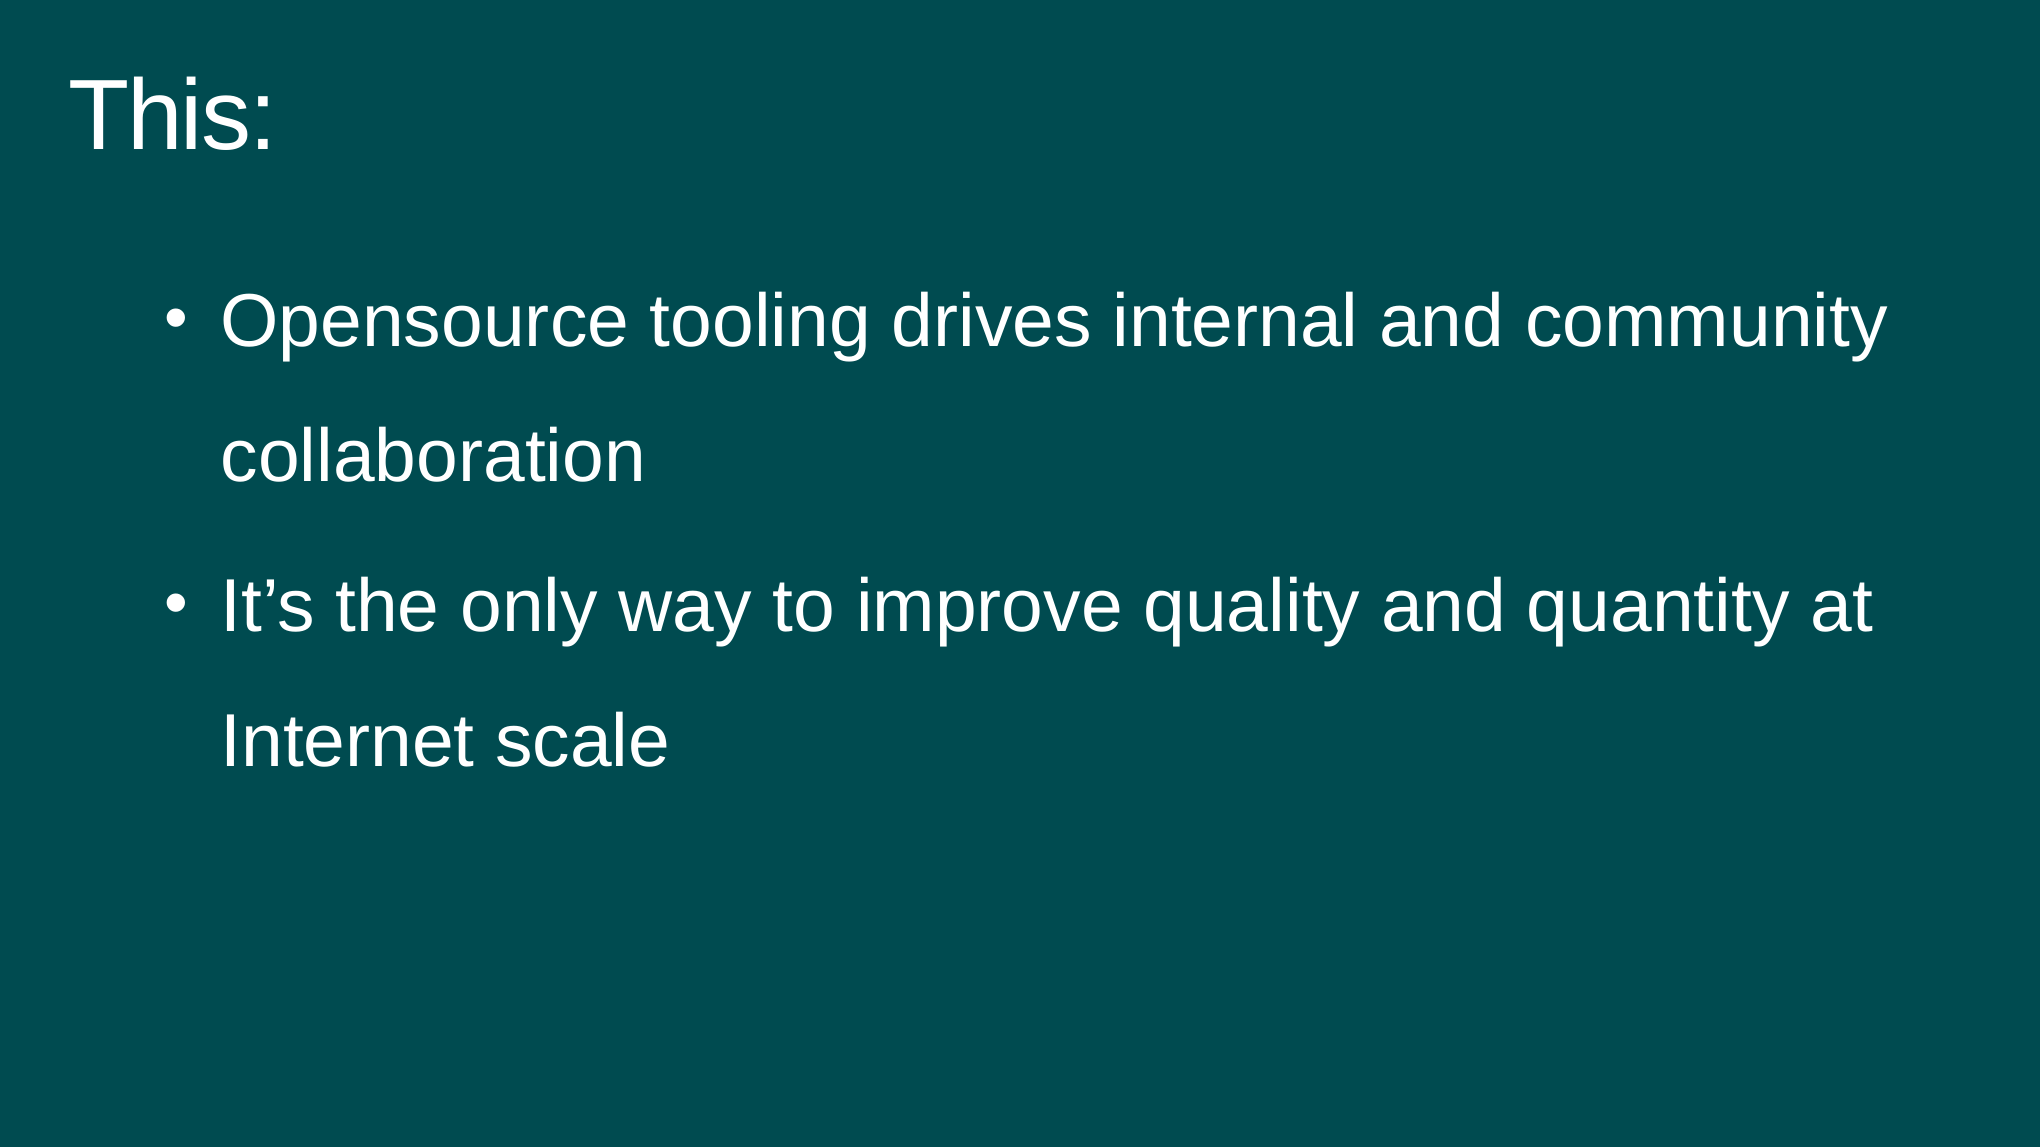

# This:
Opensource tooling drives internal and community collaboration
It’s the only way to improve quality and quantity at Internet scale